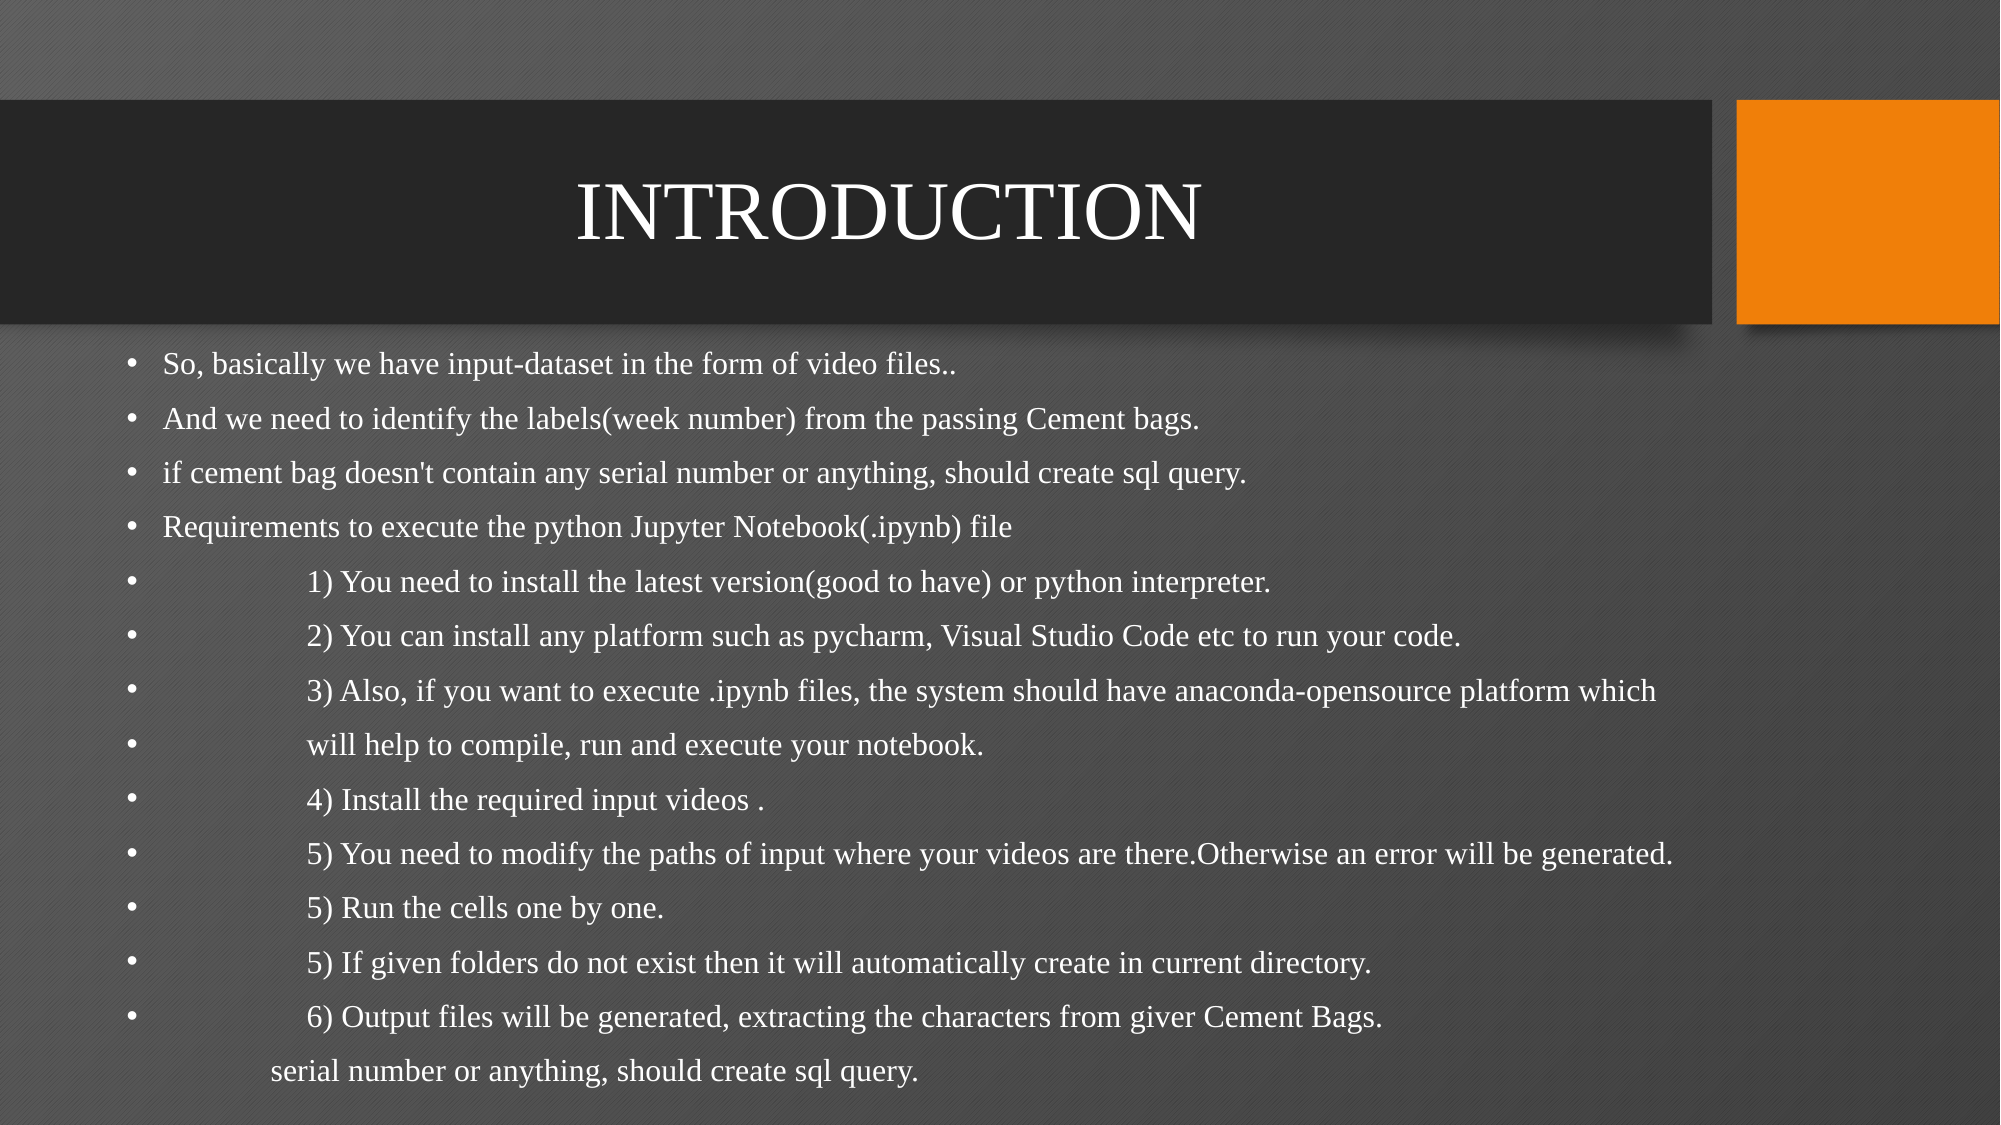

# INTRODUCTION
So, basically we have input-dataset in the form of video files..
And we need to identify the labels(week number) from the passing Cement bags.
if cement bag doesn't contain any serial number or anything, should create sql query.
Requirements to execute the python Jupyter Notebook(.ipynb) file
	1) You need to install the latest version(good to have) or python interpreter.
	2) You can install any platform such as pycharm, Visual Studio Code etc to run your code.
	3) Also, if you want to execute .ipynb files, the system should have anaconda-opensource platform which
	will help to compile, run and execute your notebook.
	4) Install the required input videos .
	5) You need to modify the paths of input where your videos are there.Otherwise an error will be generated.
	5) Run the cells one by one.
	5) If given folders do not exist then it will automatically create in current directory.
	6) Output files will be generated, extracting the characters from giver Cement Bags.
	serial number or anything, should create sql query.